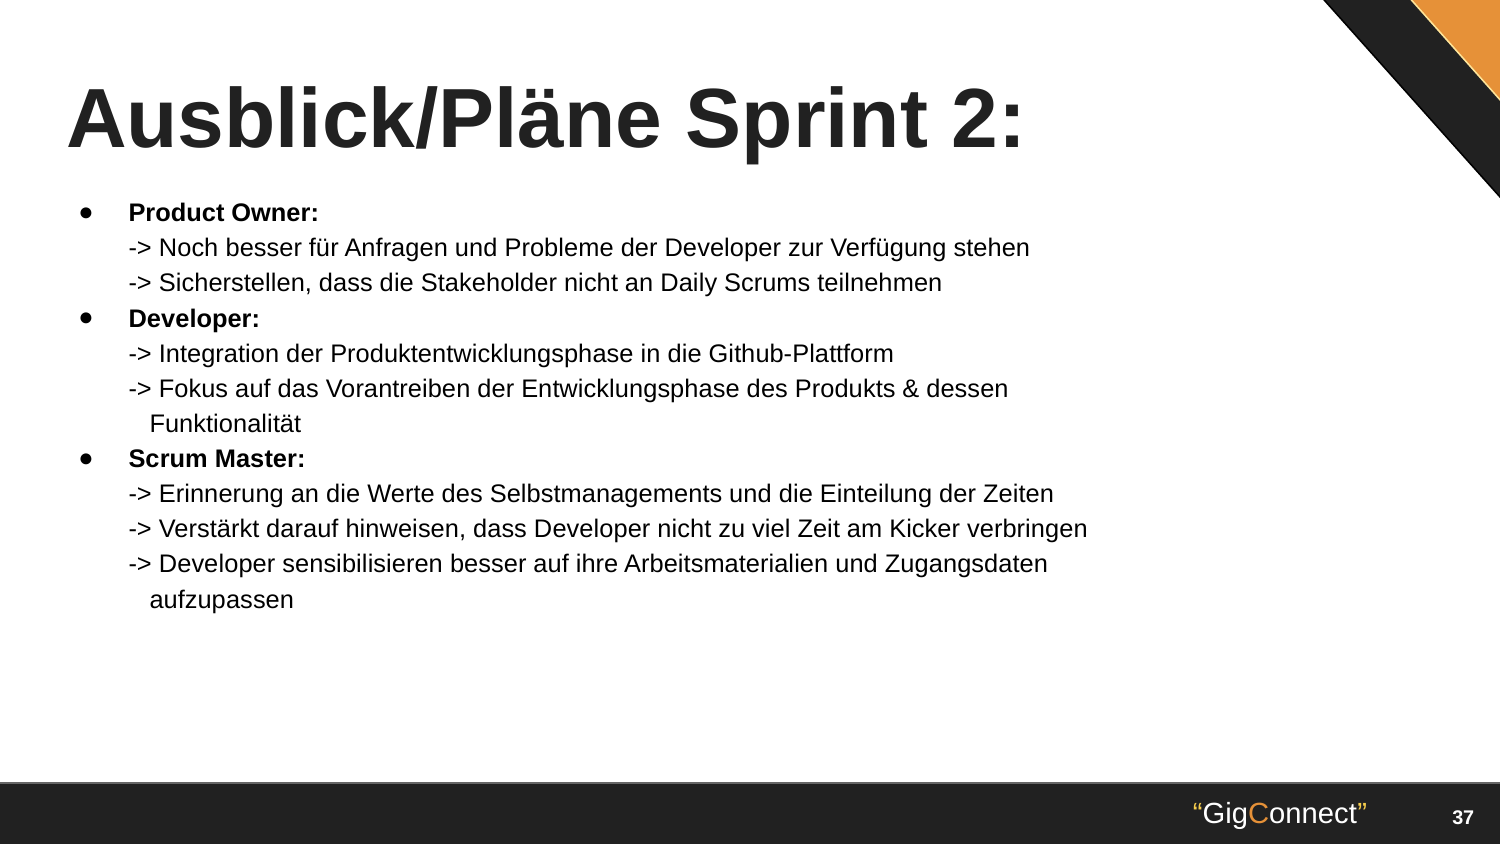

# Ausblick/Pläne Sprint 2:
Product Owner:
-> Noch besser für Anfragen und Probleme der Developer zur Verfügung stehen
-> Sicherstellen, dass die Stakeholder nicht an Daily Scrums teilnehmen
Developer:
-> Integration der Produktentwicklungsphase in die Github-Plattform
-> Fokus auf das Vorantreiben der Entwicklungsphase des Produkts & dessen
   Funktionalität
Scrum Master:
-> Erinnerung an die Werte des Selbstmanagements und die Einteilung der Zeiten
-> Verstärkt darauf hinweisen, dass Developer nicht zu viel Zeit am Kicker verbringen
-> Developer sensibilisieren besser auf ihre Arbeitsmaterialien und Zugangsdaten
   aufzupassen
37